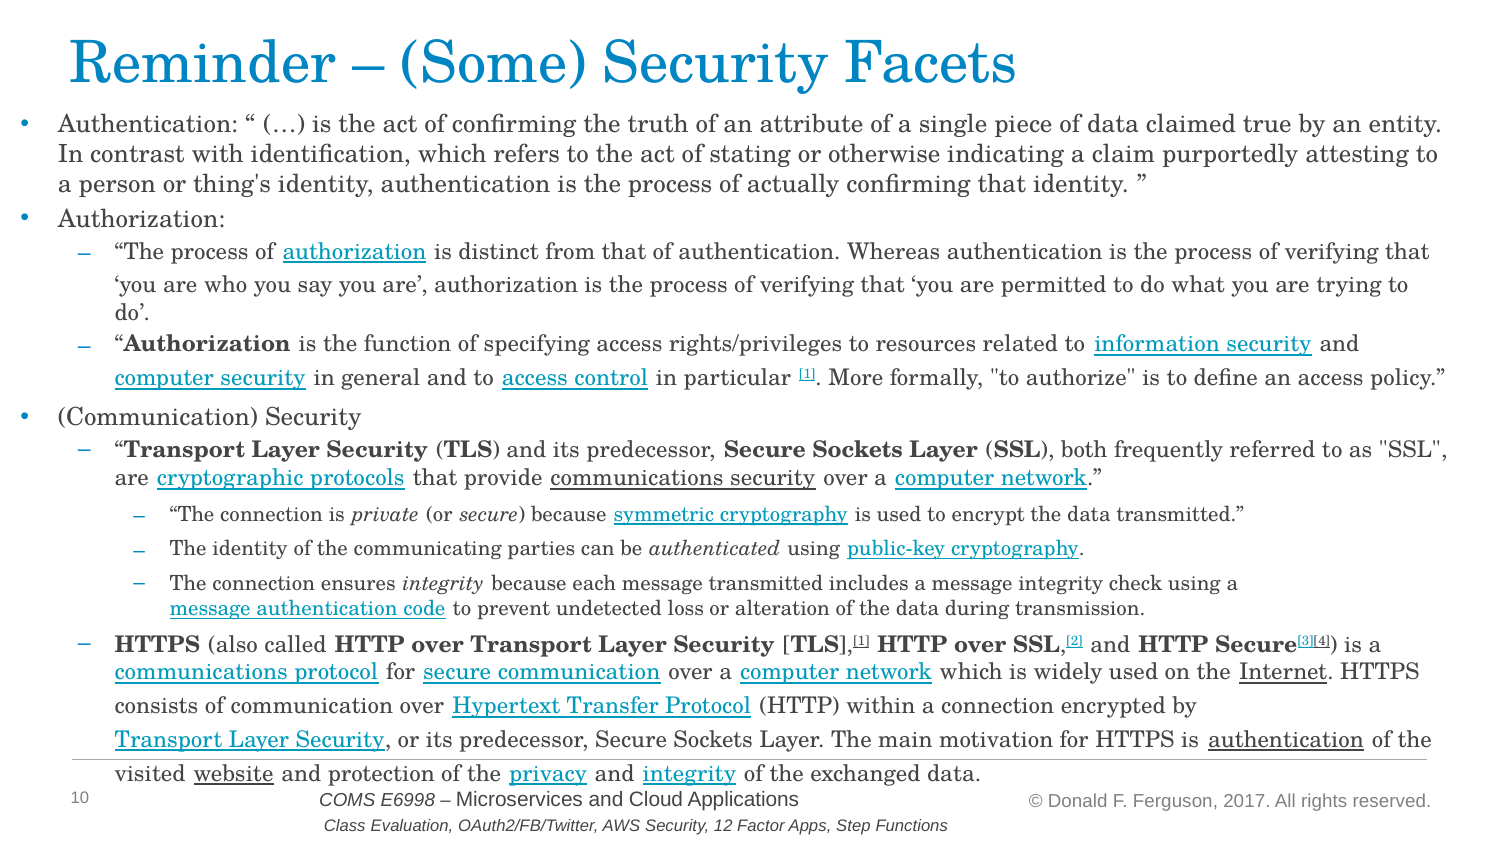

# Reminder – (Some) Security Facets
Authentication: “ (…) is the act of confirming the truth of an attribute of a single piece of data claimed true by an entity. In contrast with identification, which refers to the act of stating or otherwise indicating a claim purportedly attesting to a person or thing's identity, authentication is the process of actually confirming that identity. ”
Authorization:
“The process of authorization is distinct from that of authentication. Whereas authentication is the process of verifying that ‘you are who you say you are’, authorization is the process of verifying that ‘you are permitted to do what you are trying to do’.
“Authorization is the function of specifying access rights/privileges to resources related to information security and computer security in general and to access control in particular [1]. More formally, "to authorize" is to define an access policy.”
(Communication) Security
“Transport Layer Security (TLS) and its predecessor, Secure Sockets Layer (SSL), both frequently referred to as "SSL", are cryptographic protocols that provide communications security over a computer network.”
“The connection is private (or secure) because symmetric cryptography is used to encrypt the data transmitted.”
The identity of the communicating parties can be authenticated using public-key cryptography.
The connection ensures integrity because each message transmitted includes a message integrity check using a message authentication code to prevent undetected loss or alteration of the data during transmission.
HTTPS (also called HTTP over Transport Layer Security [TLS],[1] HTTP over SSL,[2] and HTTP Secure[3][4]) is a communications protocol for secure communication over a computer network which is widely used on the Internet. HTTPS consists of communication over Hypertext Transfer Protocol (HTTP) within a connection encrypted by Transport Layer Security, or its predecessor, Secure Sockets Layer. The main motivation for HTTPS is authentication of the visited website and protection of the privacy and integrity of the exchanged data.